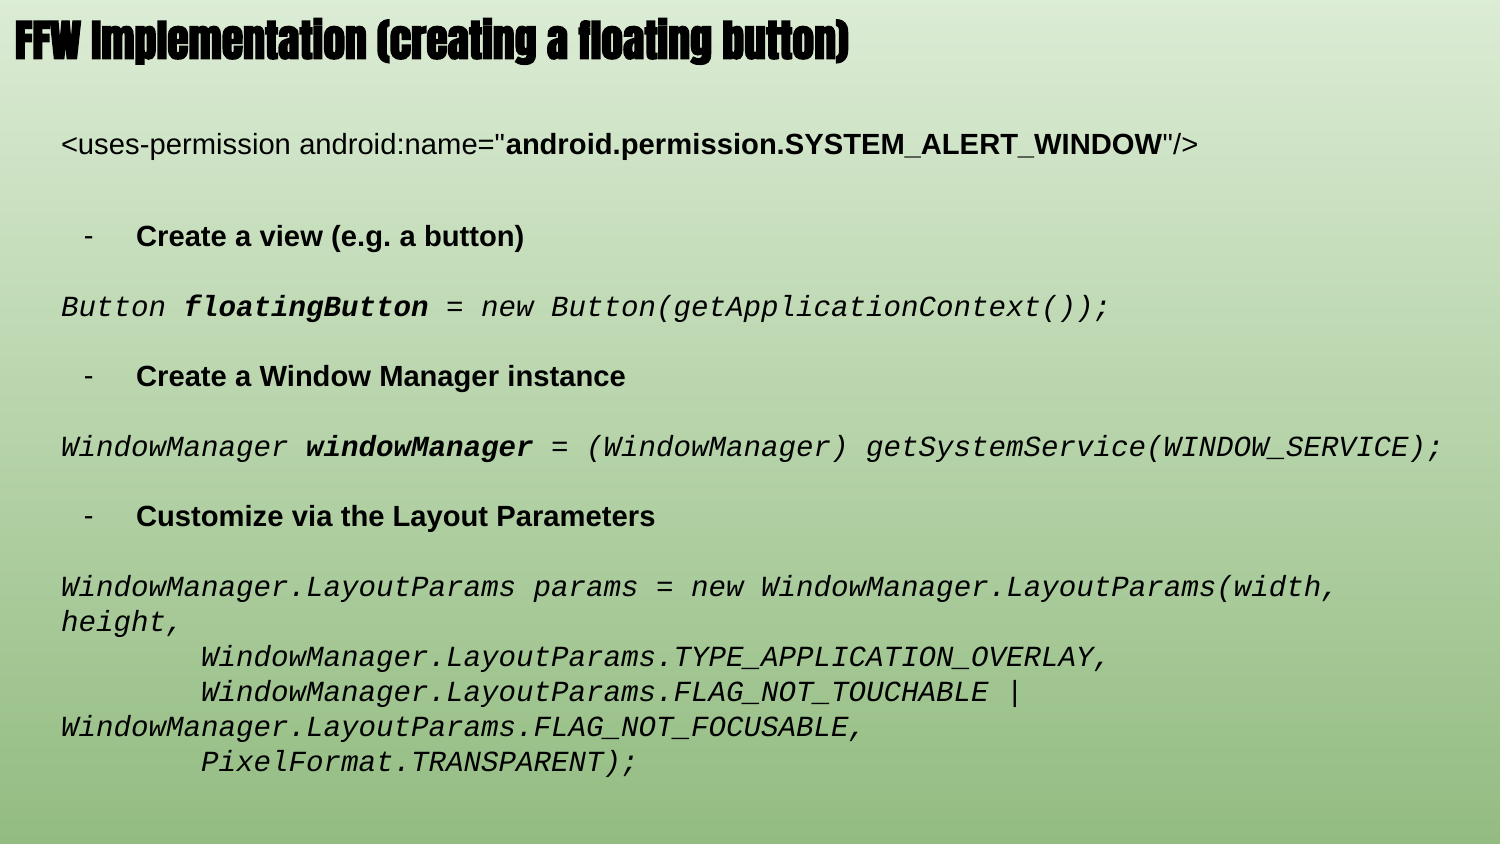

FFW Implementation (creating a floating button)
<uses-permission android:name="android.permission.SYSTEM_ALERT_WINDOW"/>
Create a view (e.g. a button)

Button floatingButton = new Button(getApplicationContext());

Create a Window Manager instance

WindowManager windowManager = (WindowManager) getSystemService(WINDOW_SERVICE);

Customize via the Layout Parameters

WindowManager.LayoutParams params = new WindowManager.LayoutParams(width, height,
        WindowManager.LayoutParams.TYPE_APPLICATION_OVERLAY,
        WindowManager.LayoutParams.FLAG_NOT_TOUCHABLE | WindowManager.LayoutParams.FLAG_NOT_FOCUSABLE,
        PixelFormat.TRANSPARENT);